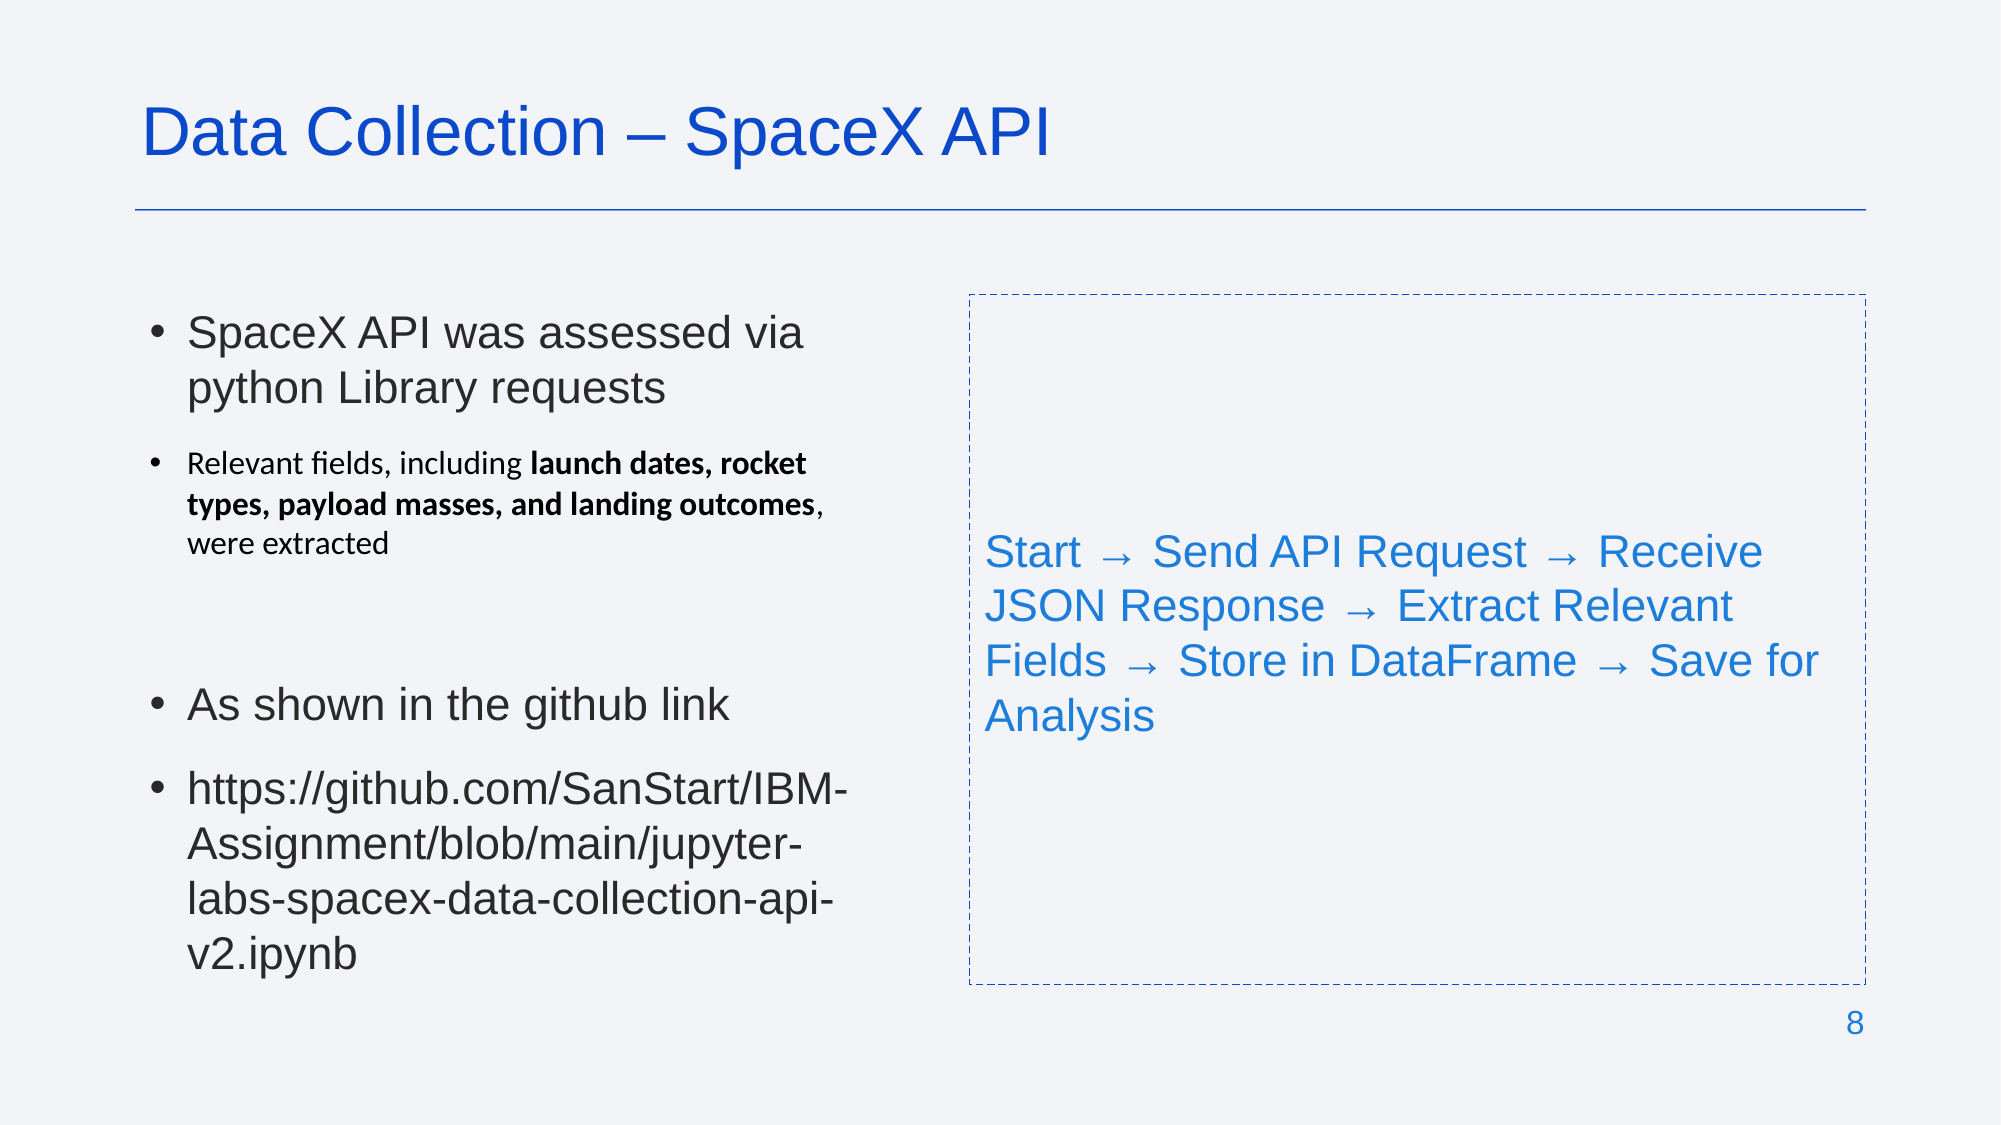

Data Collection – SpaceX API

Start → Send API Request → Receive JSON Response → Extract Relevant Fields → Store in DataFrame → Save for Analysis
SpaceX API was assessed via python Library requests
Relevant fields, including launch dates, rocket types, payload masses, and landing outcomes, were extracted

As shown in the github link
https://github.com/SanStart/IBM-Assignment/blob/main/jupyter-labs-spacex-data-collection-api-v2.ipynb

8